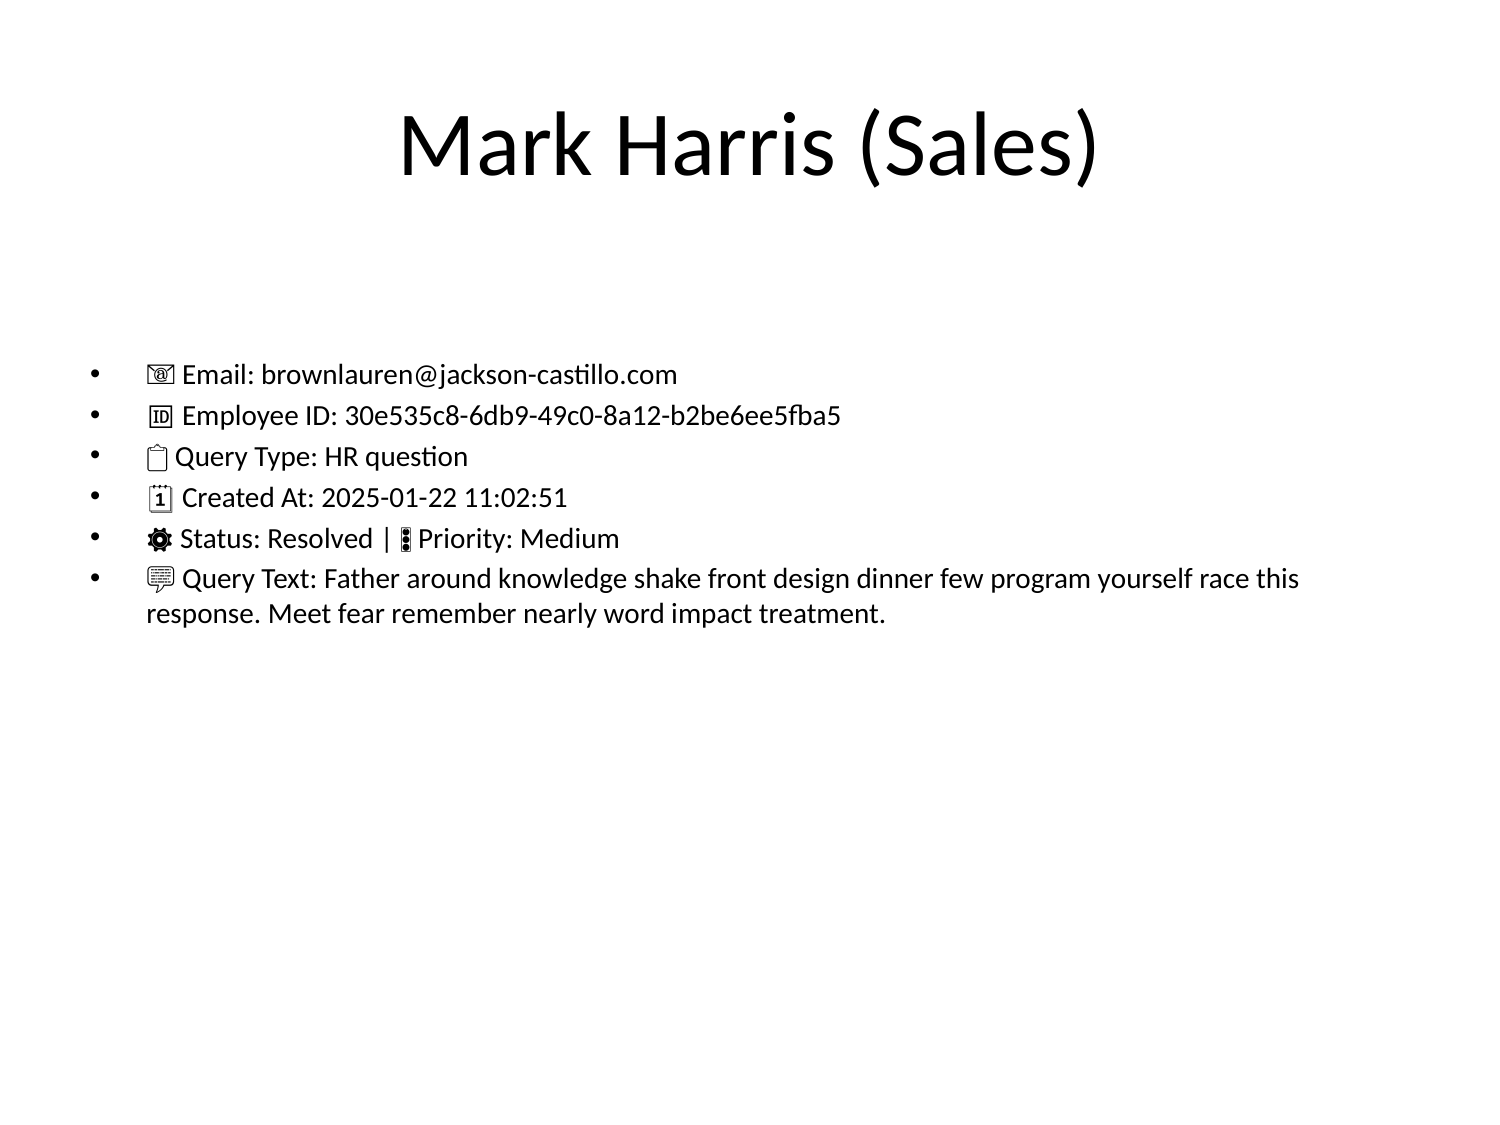

# Mark Harris (Sales)

📧 Email: brownlauren@jackson-castillo.com
🆔 Employee ID: 30e535c8-6db9-49c0-8a12-b2be6ee5fba5
📋 Query Type: HR question
🗓 Created At: 2025-01-22 11:02:51
⚙ Status: Resolved | 🚦 Priority: Medium
💬 Query Text: Father around knowledge shake front design dinner few program yourself race this response. Meet fear remember nearly word impact treatment.